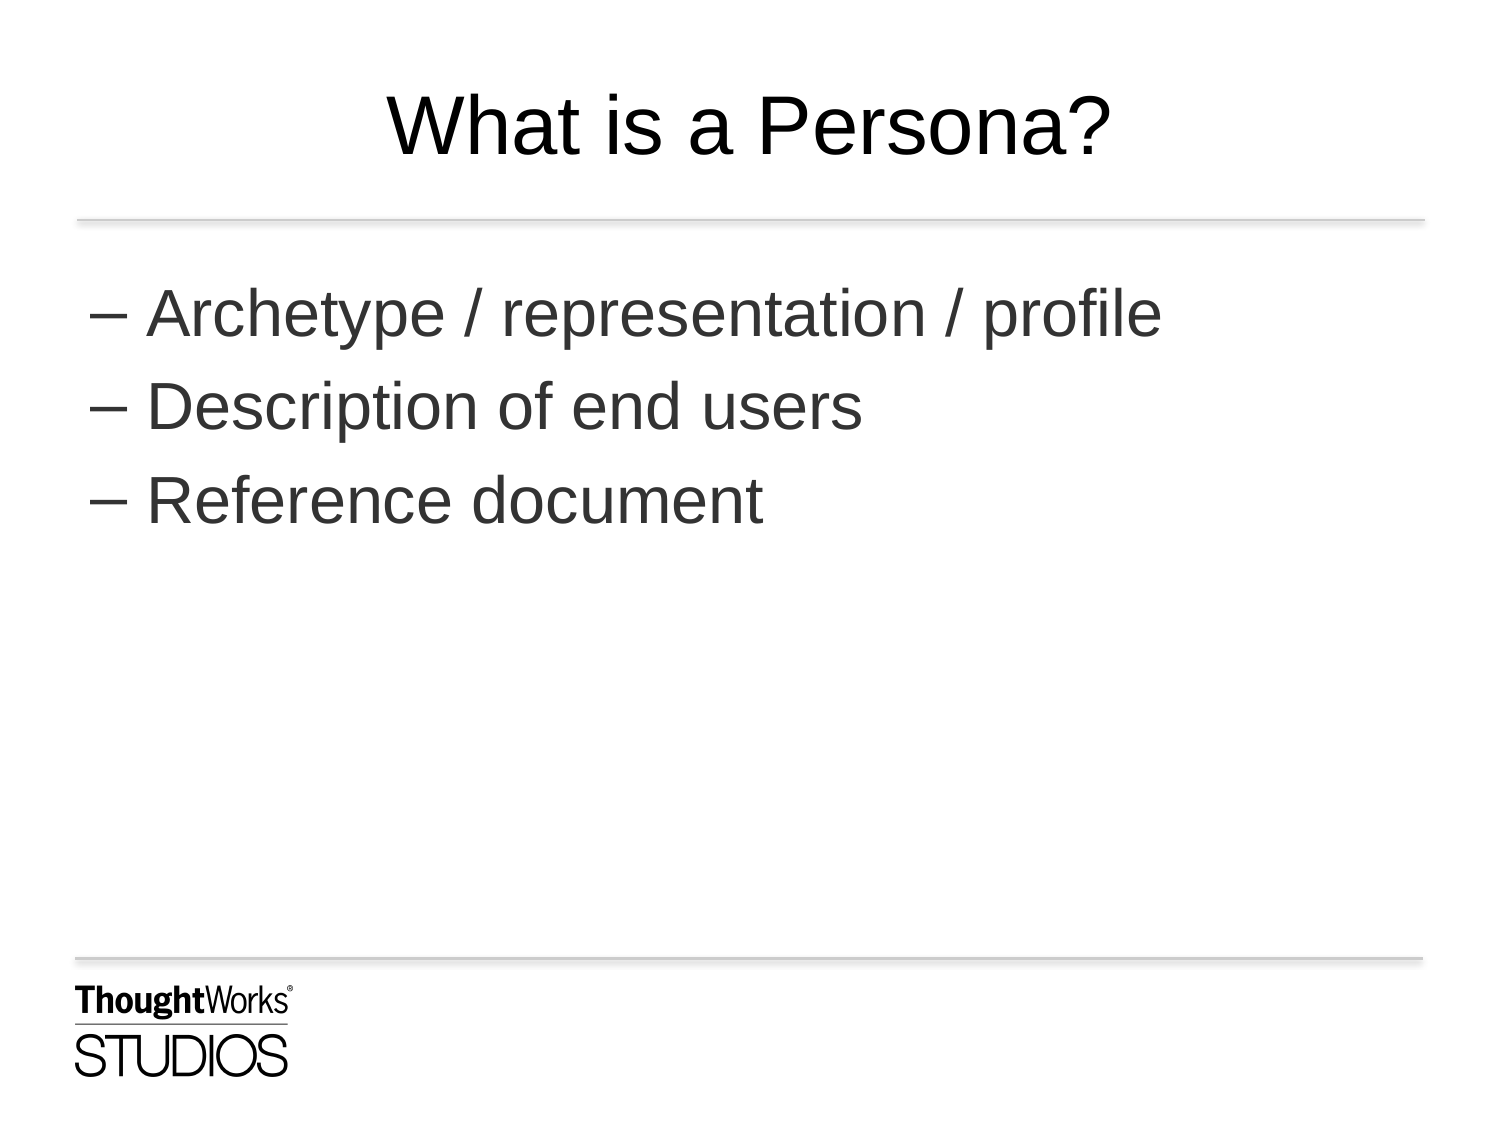

# What is a Persona?
Archetype / representation / profile
Description of end users
Reference document